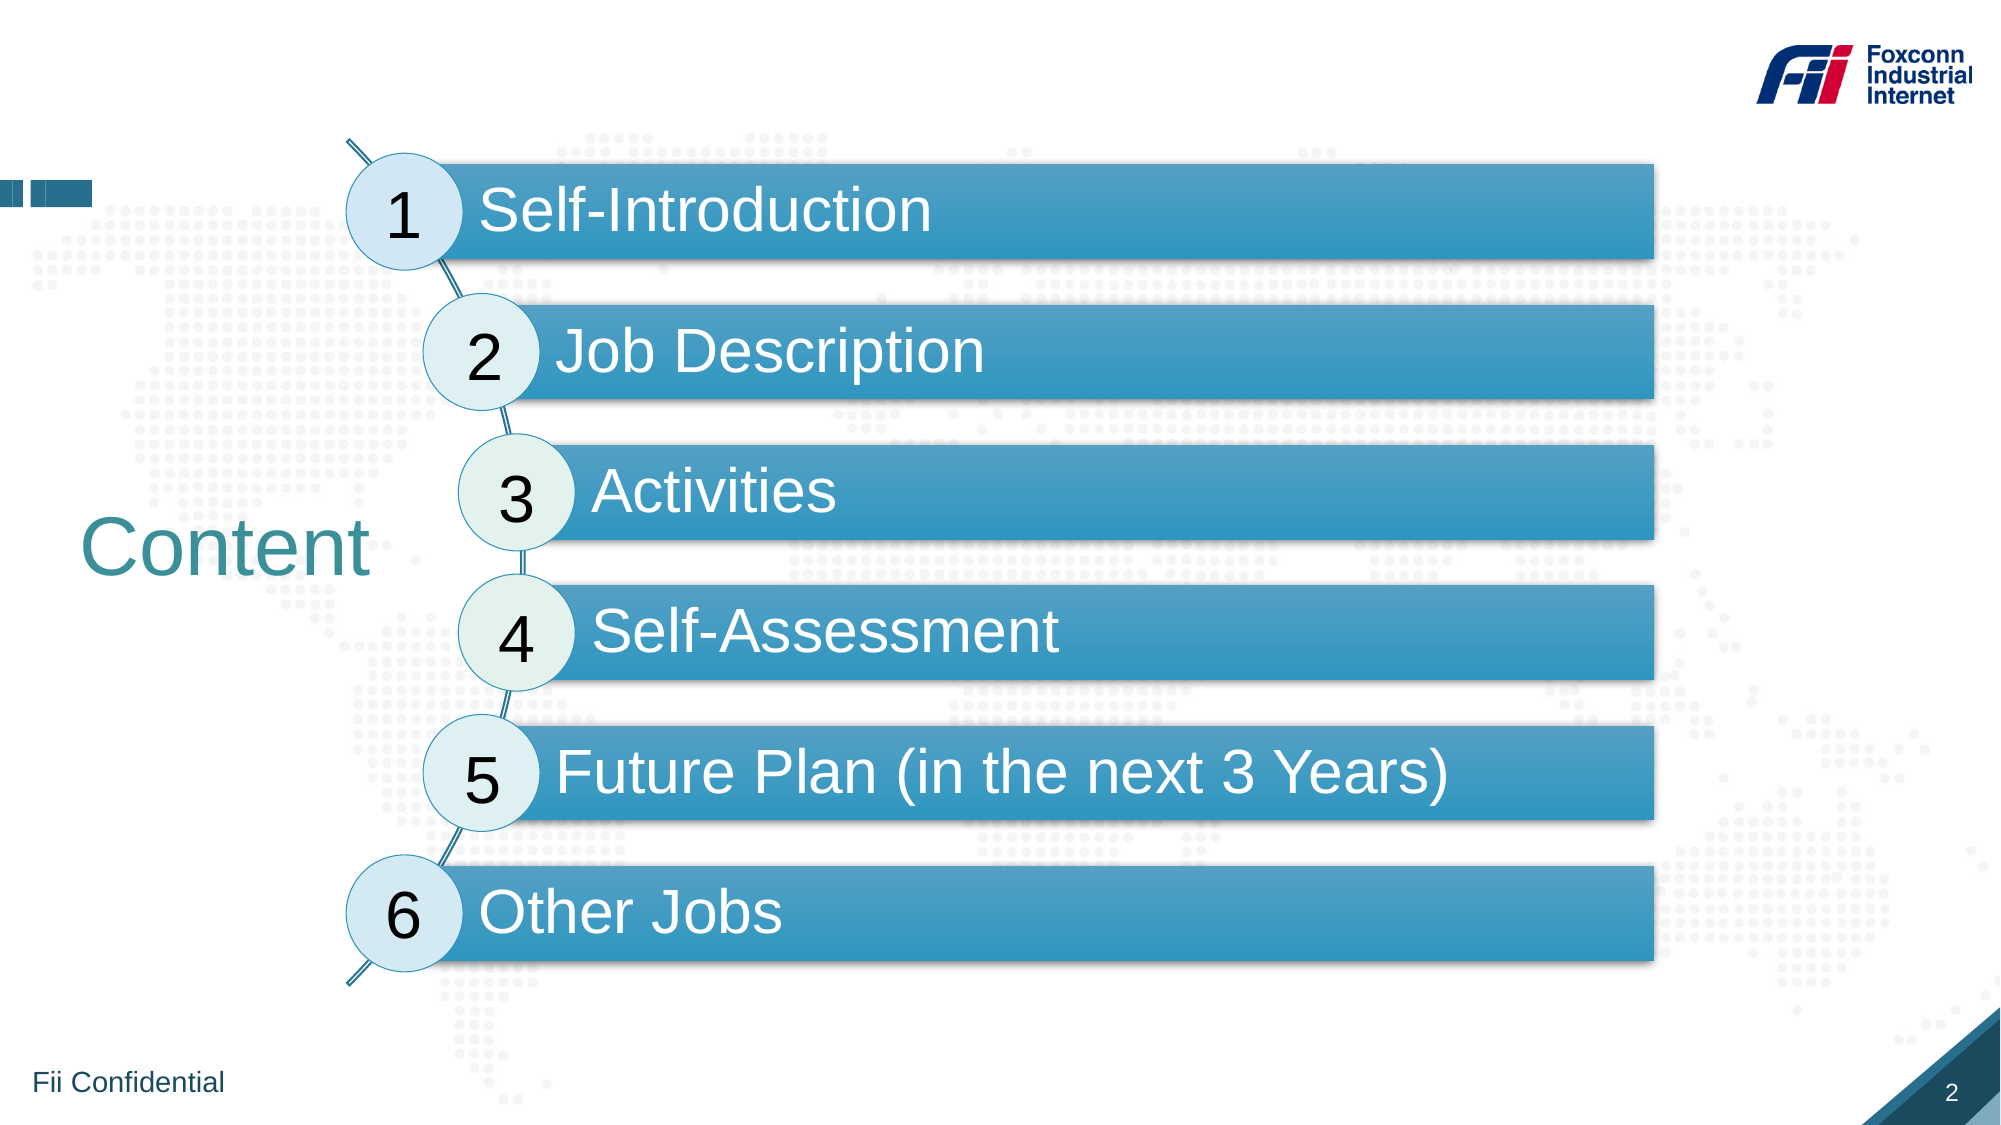

Self-Introduction
Job Description
Activities
Self-Assessment
Future Plan (in the next 3 Years)
Other Jobs
1
2
3
# Content
4
5
6